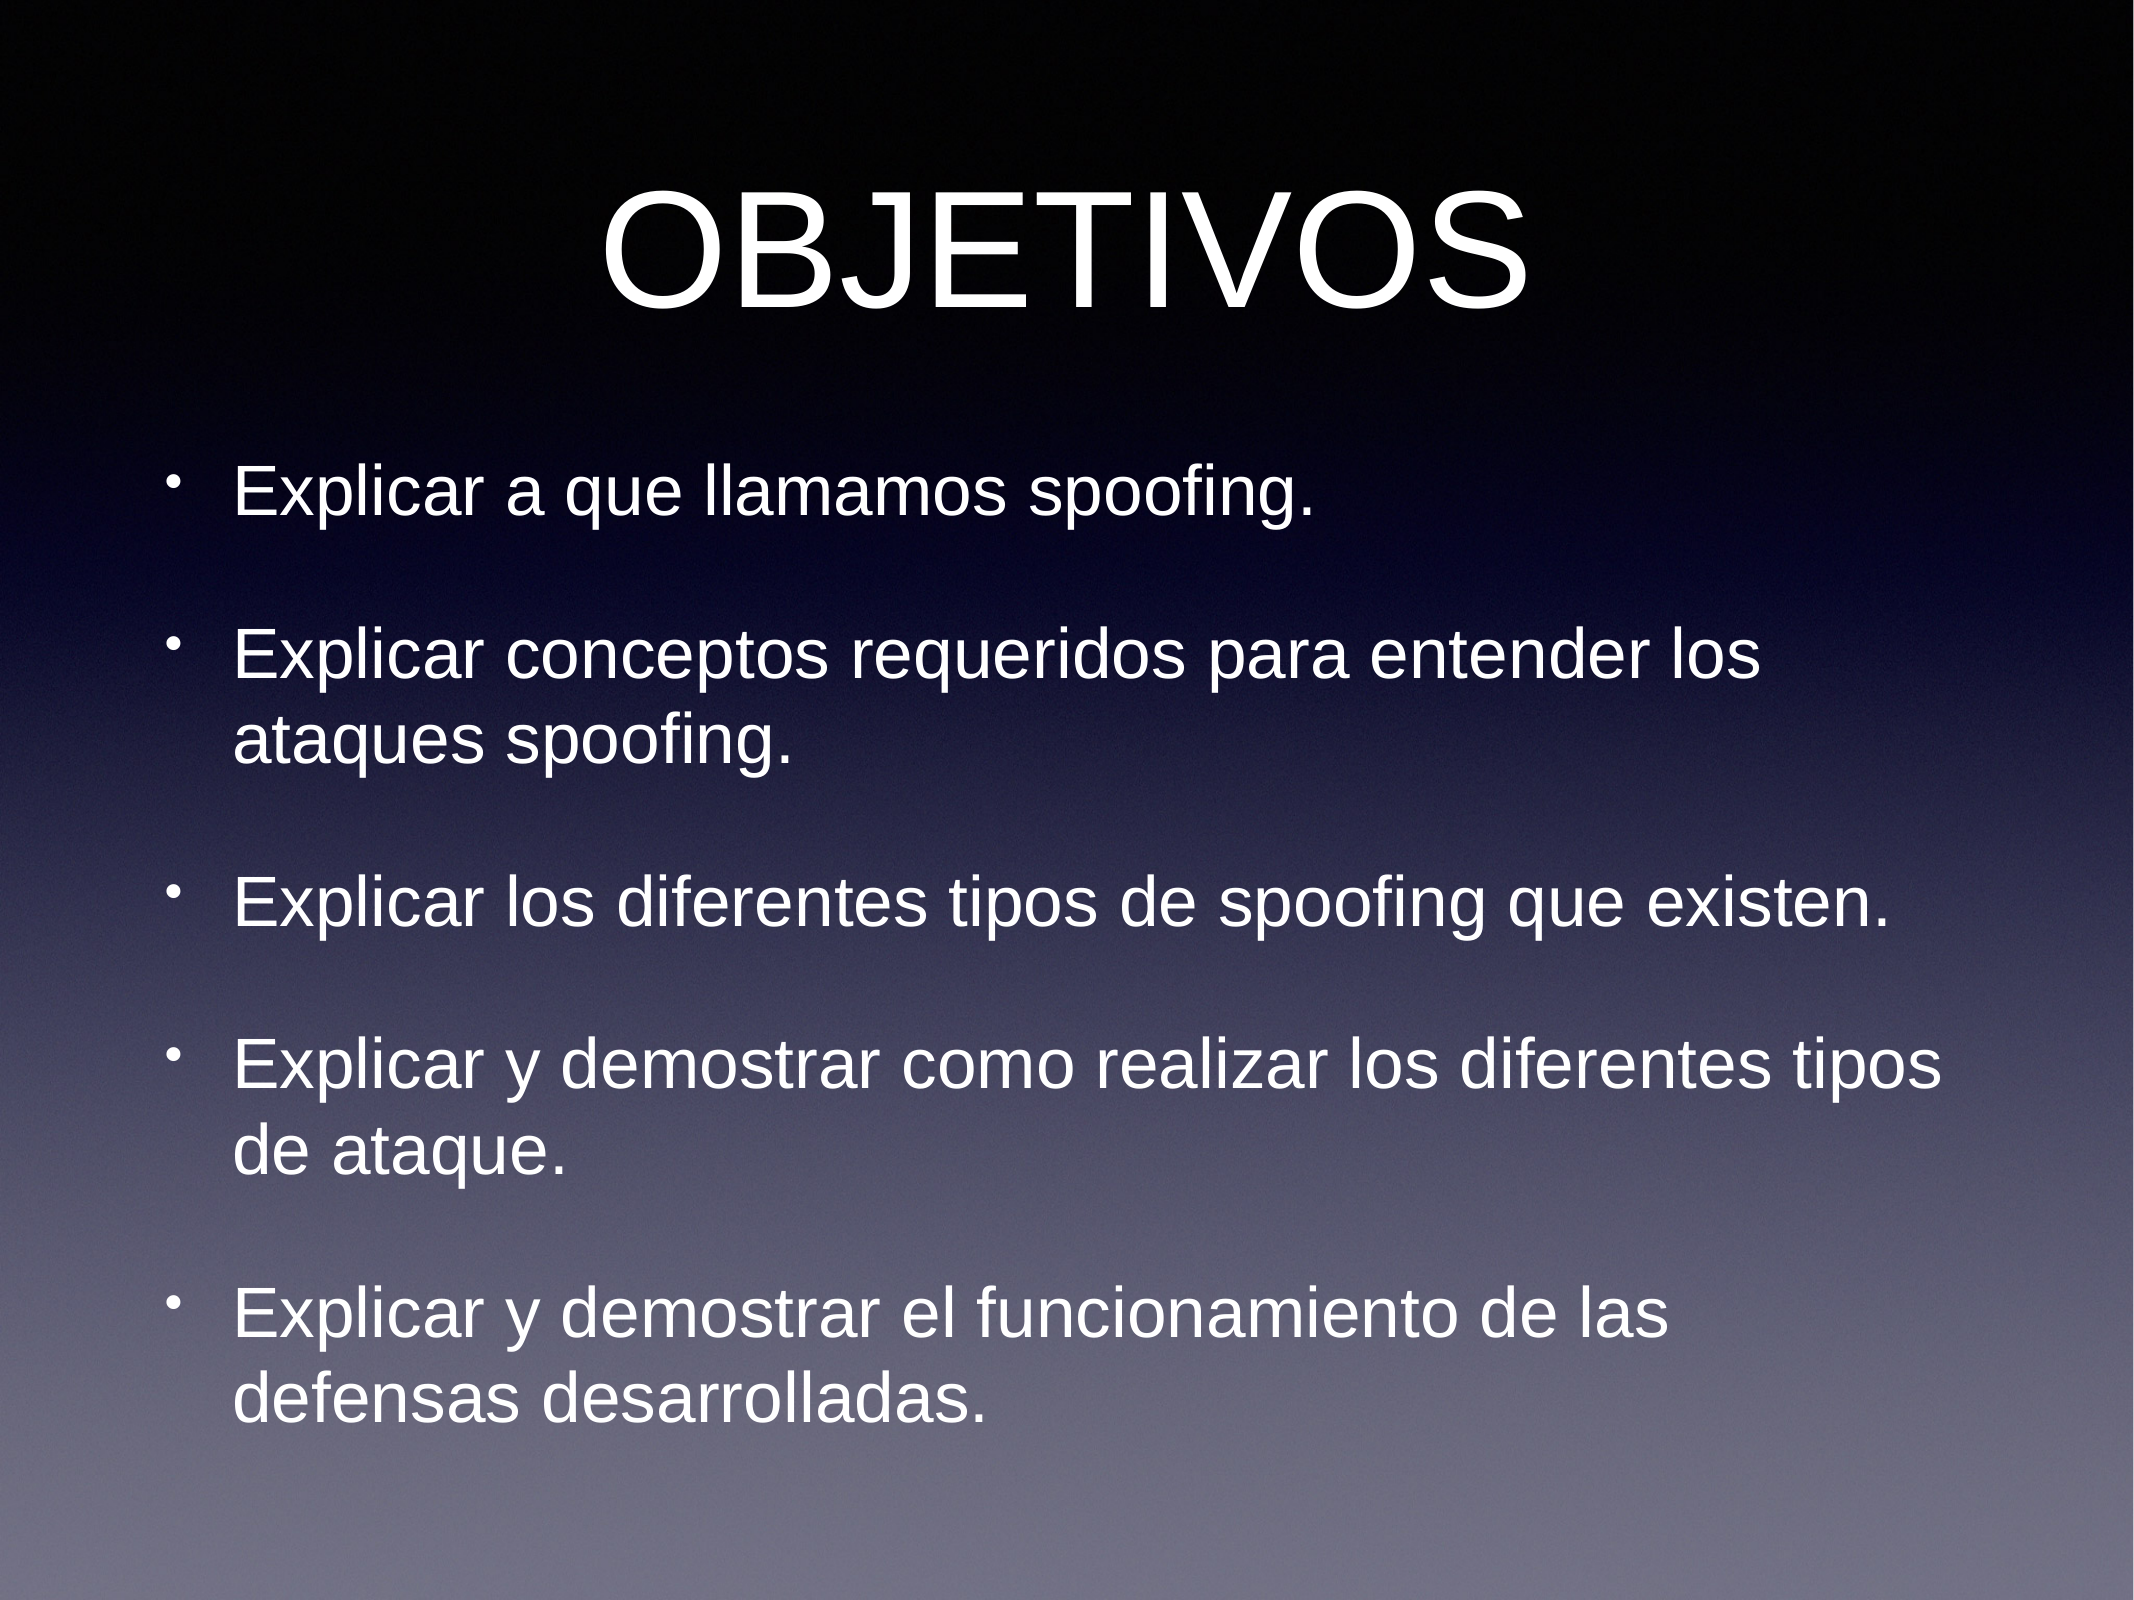

# OBJETIVOS
Explicar a que llamamos spoofing.
Explicar conceptos requeridos para entender los ataques spoofing.
Explicar los diferentes tipos de spoofing que existen.
Explicar y demostrar como realizar los diferentes tipos de ataque.
Explicar y demostrar el funcionamiento de las defensas desarrolladas.